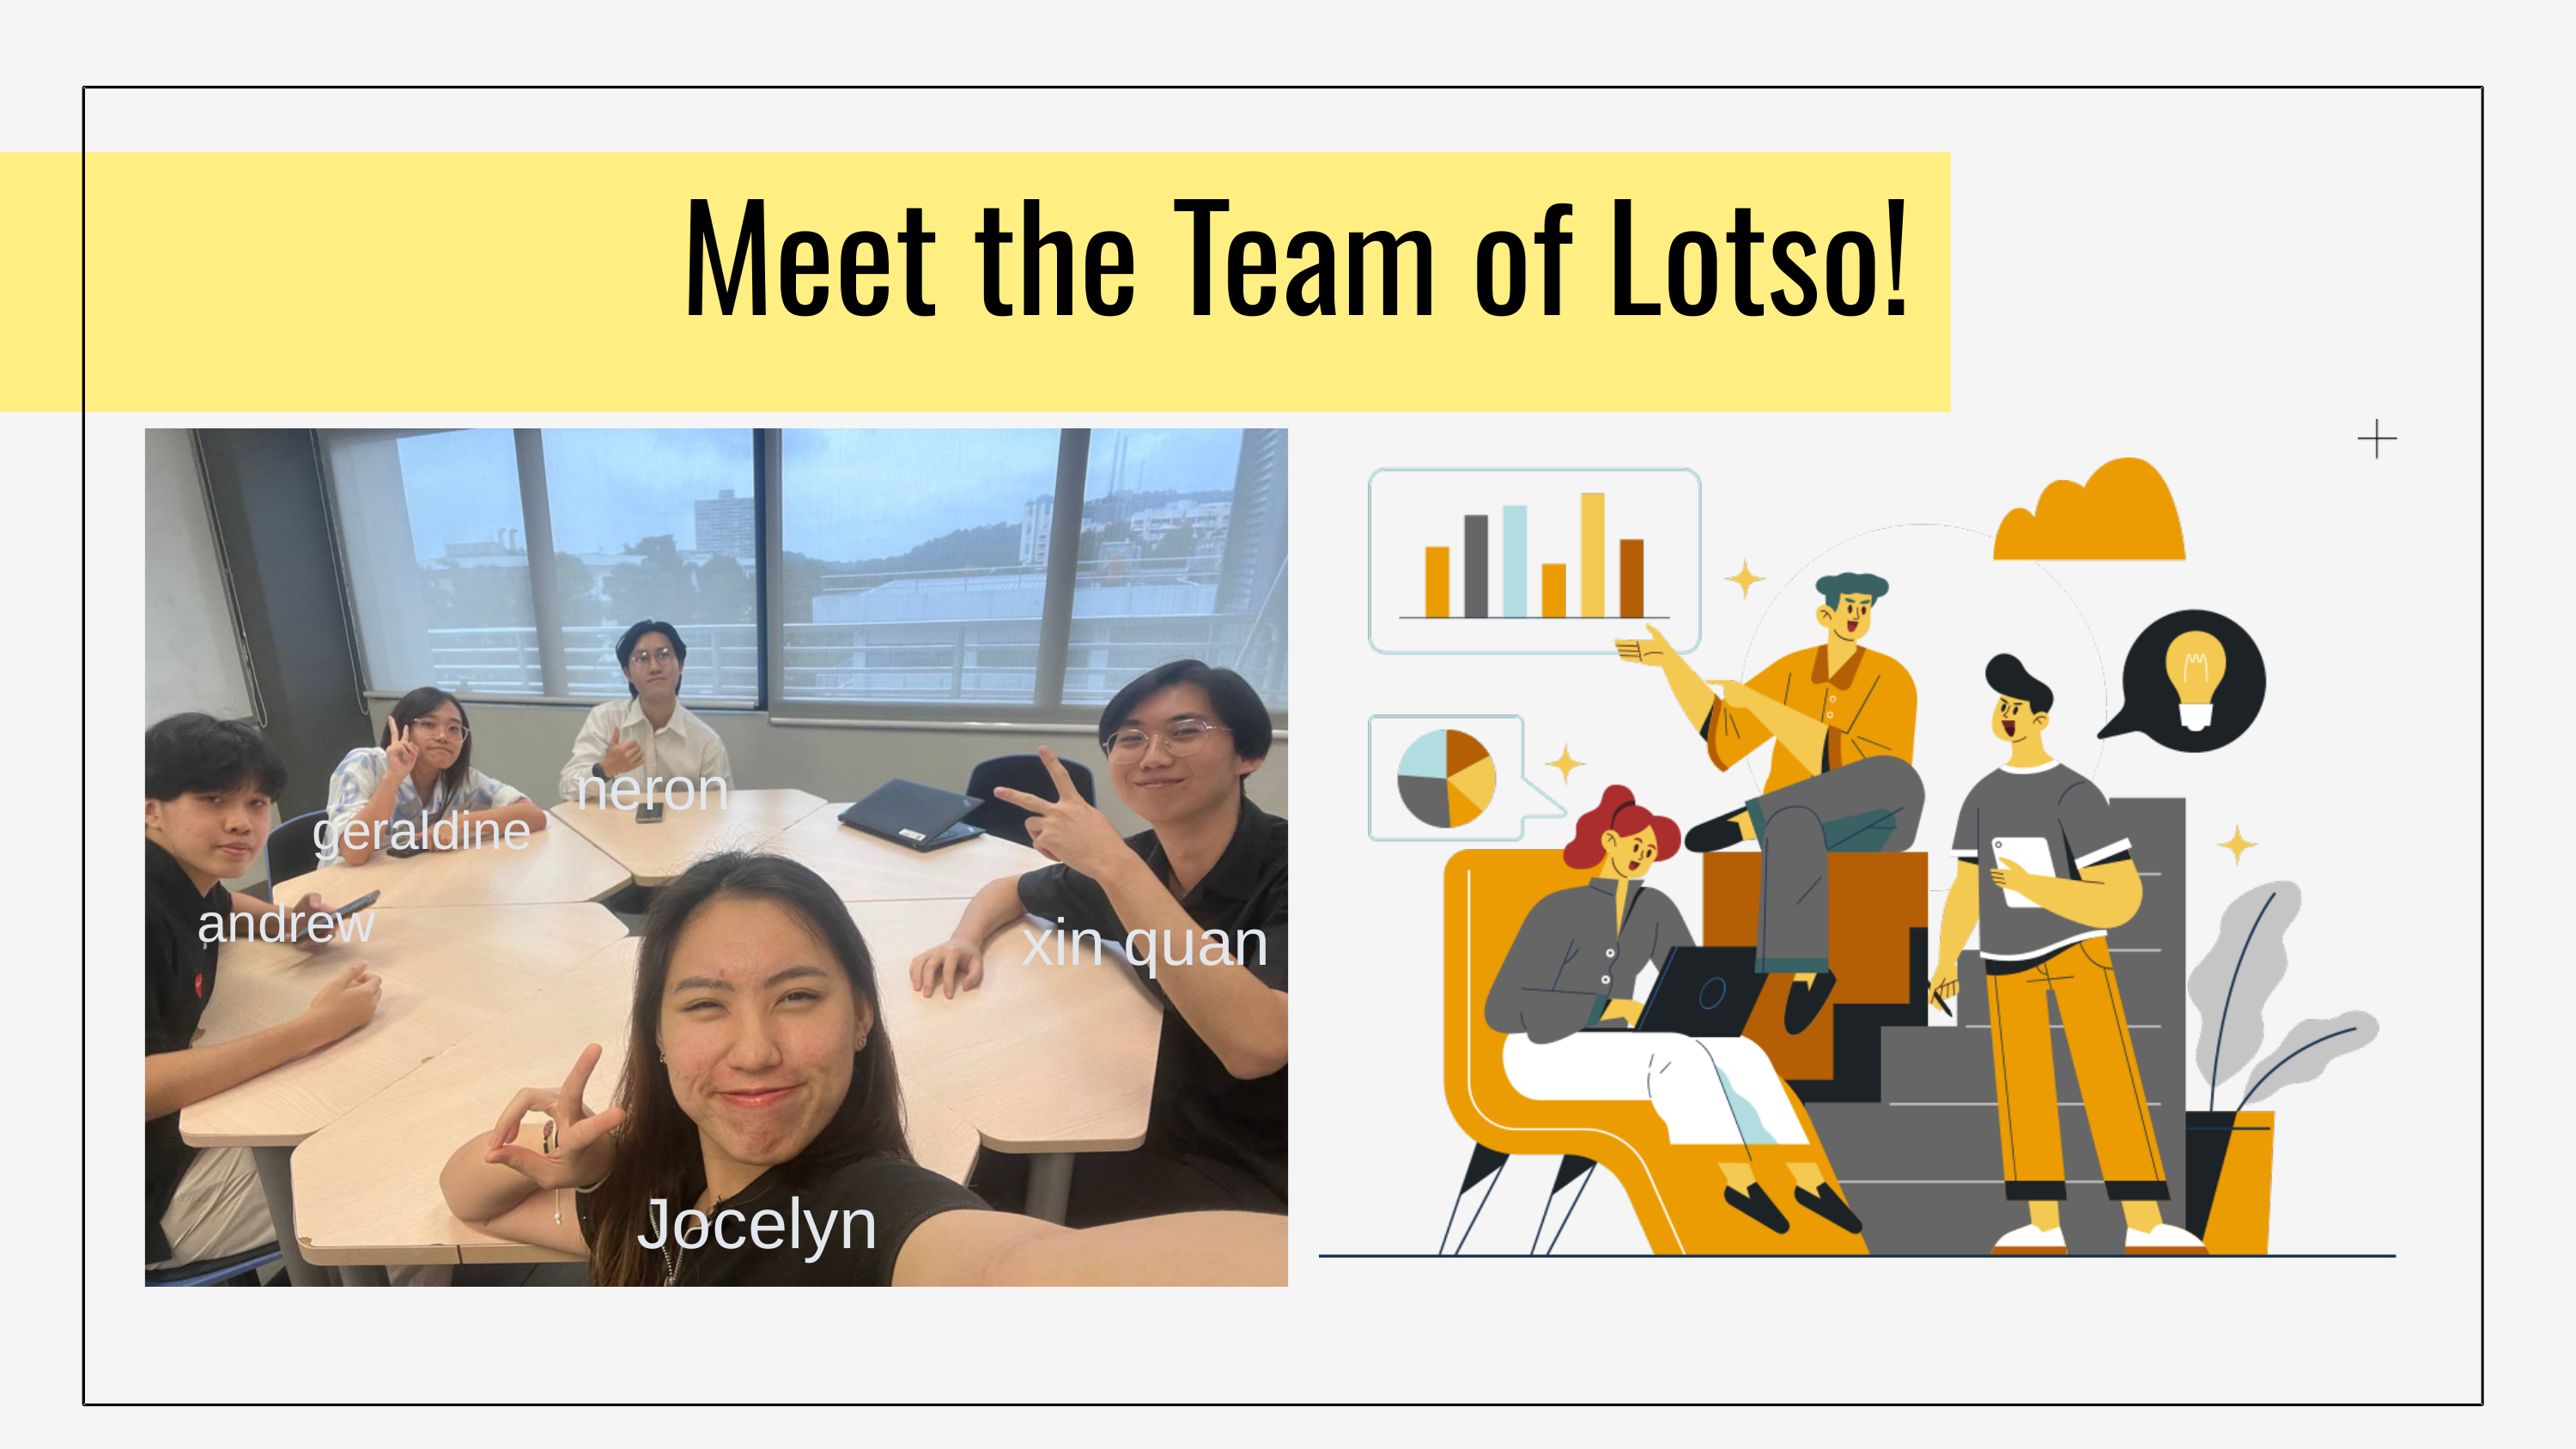

Meet the Team of Lotso!

neron
geraldine
andrew
xin quan
Jocelyn